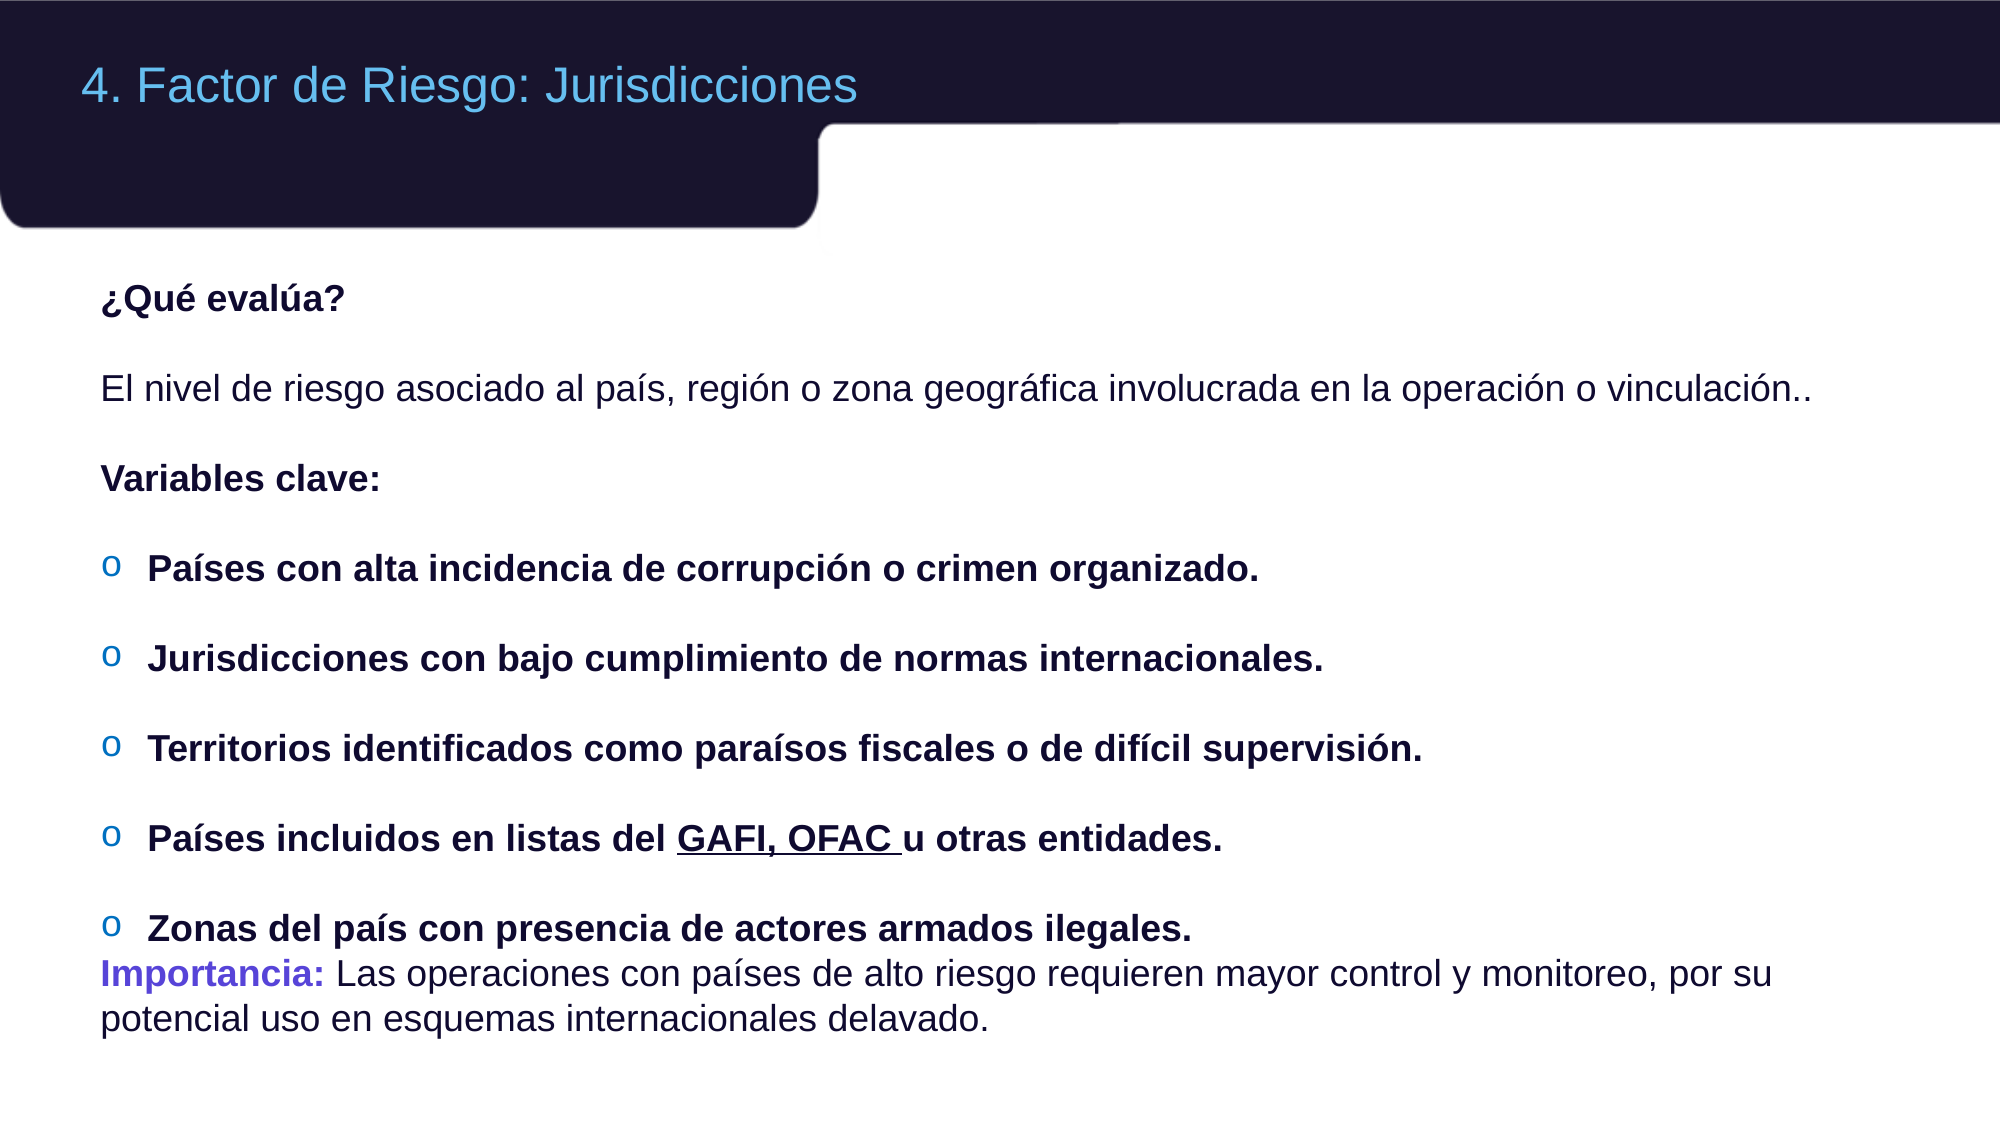

4. Factor de Riesgo: Jurisdicciones
¿Qué evalúa?

El nivel de riesgo asociado al país, región o zona geográfica involucrada en la operación o vinculación..

Variables clave:
Países con alta incidencia de corrupción o crimen organizado.
Jurisdicciones con bajo cumplimiento de normas internacionales.
Territorios identificados como paraísos fiscales o de difícil supervisión.
Países incluidos en listas del GAFI, OFAC u otras entidades.
Zonas del país con presencia de actores armados ilegales.
Importancia: Las operaciones con países de alto riesgo requieren mayor control y monitoreo, por su potencial uso en esquemas internacionales delavado.